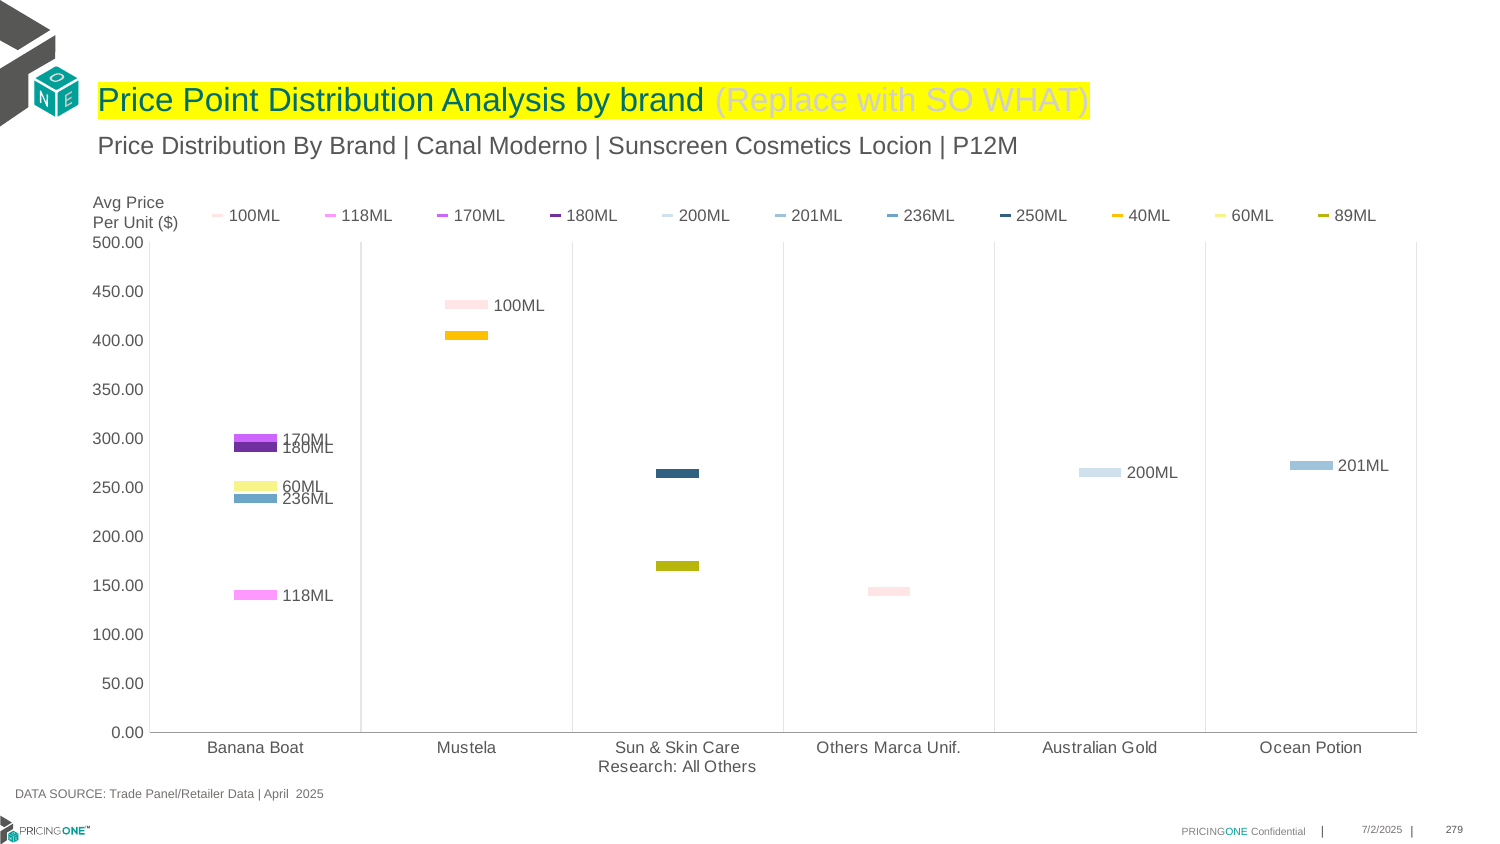

# Price Point Distribution Analysis by brand (Replace with SO WHAT)
Price Distribution By Brand | Canal Moderno | Sunscreen Cosmetics Locion | P12M

### Chart

| Category | 100ML | 118ML | 170ML | 180ML | 200ML | 201ML | 236ML | 250ML | 40ML | 60ML | 89ML |
|---|---|---|---|---|---|---|---|---|---|---|---|
| Banana Boat | None | 139.9923 | 298.9815 | 290.9214 | None | None | 238.2634 | None | None | 251.12 | None |
| Mustela | 435.8806 | None | None | None | None | None | None | None | 404.6086 | None | None |
| Sun & Skin Care Research: All Others | None | None | None | None | None | None | None | 263.7289 | None | None | 169.7078 |
| Others Marca Unif. | 143.4617 | None | None | None | None | None | None | None | None | None | None |
| Australian Gold | None | None | None | None | 264.6183 | None | None | None | None | None | None |
| Ocean Potion | None | None | None | None | None | 272.2758 | None | None | None | None | None |
Avg Price
Per Unit ($)
DATA SOURCE: Trade Panel/Retailer Data | April  2025
7/2/2025
279